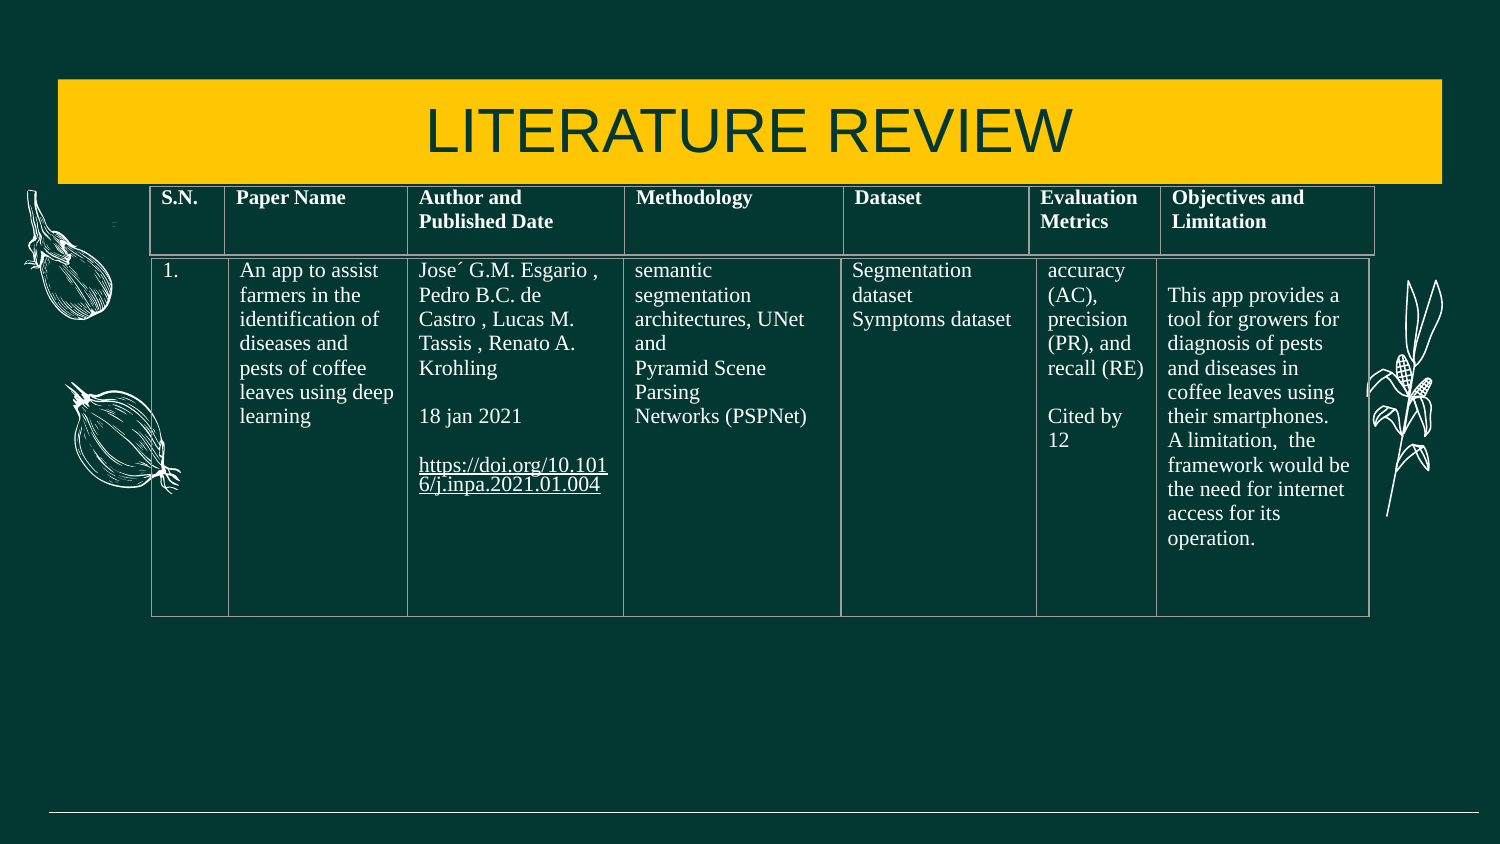

# LITERATURE REVIEW
| S.N. | Paper Name | Author and Published Date | Methodology | Dataset | Evaluation Metrics | Objectives and Limitation |
| --- | --- | --- | --- | --- | --- | --- |

| 1. | An app to assist farmers in the identification of diseases and pests of coffee leaves using deep learning | Jose´ G.M. Esgario , Pedro B.C. de Castro , Lucas M. Tassis , Renato A. Krohling 18 jan 2021 https://doi.org/10.1016/j.inpa.2021.01.004 | semantic segmentation architectures, UNet  and Pyramid Scene Parsing Networks (PSPNet) | Segmentation dataset Symptoms dataset | accuracy (AC), precision (PR), and recall (RE) Cited by 12 | This app provides a tool for growers for diagnosis of pests and diseases in coffee leaves using their smartphones. A limitation,  the framework would be the need for internet access for its operation. |
| --- | --- | --- | --- | --- | --- | --- |

|  |
| --- |